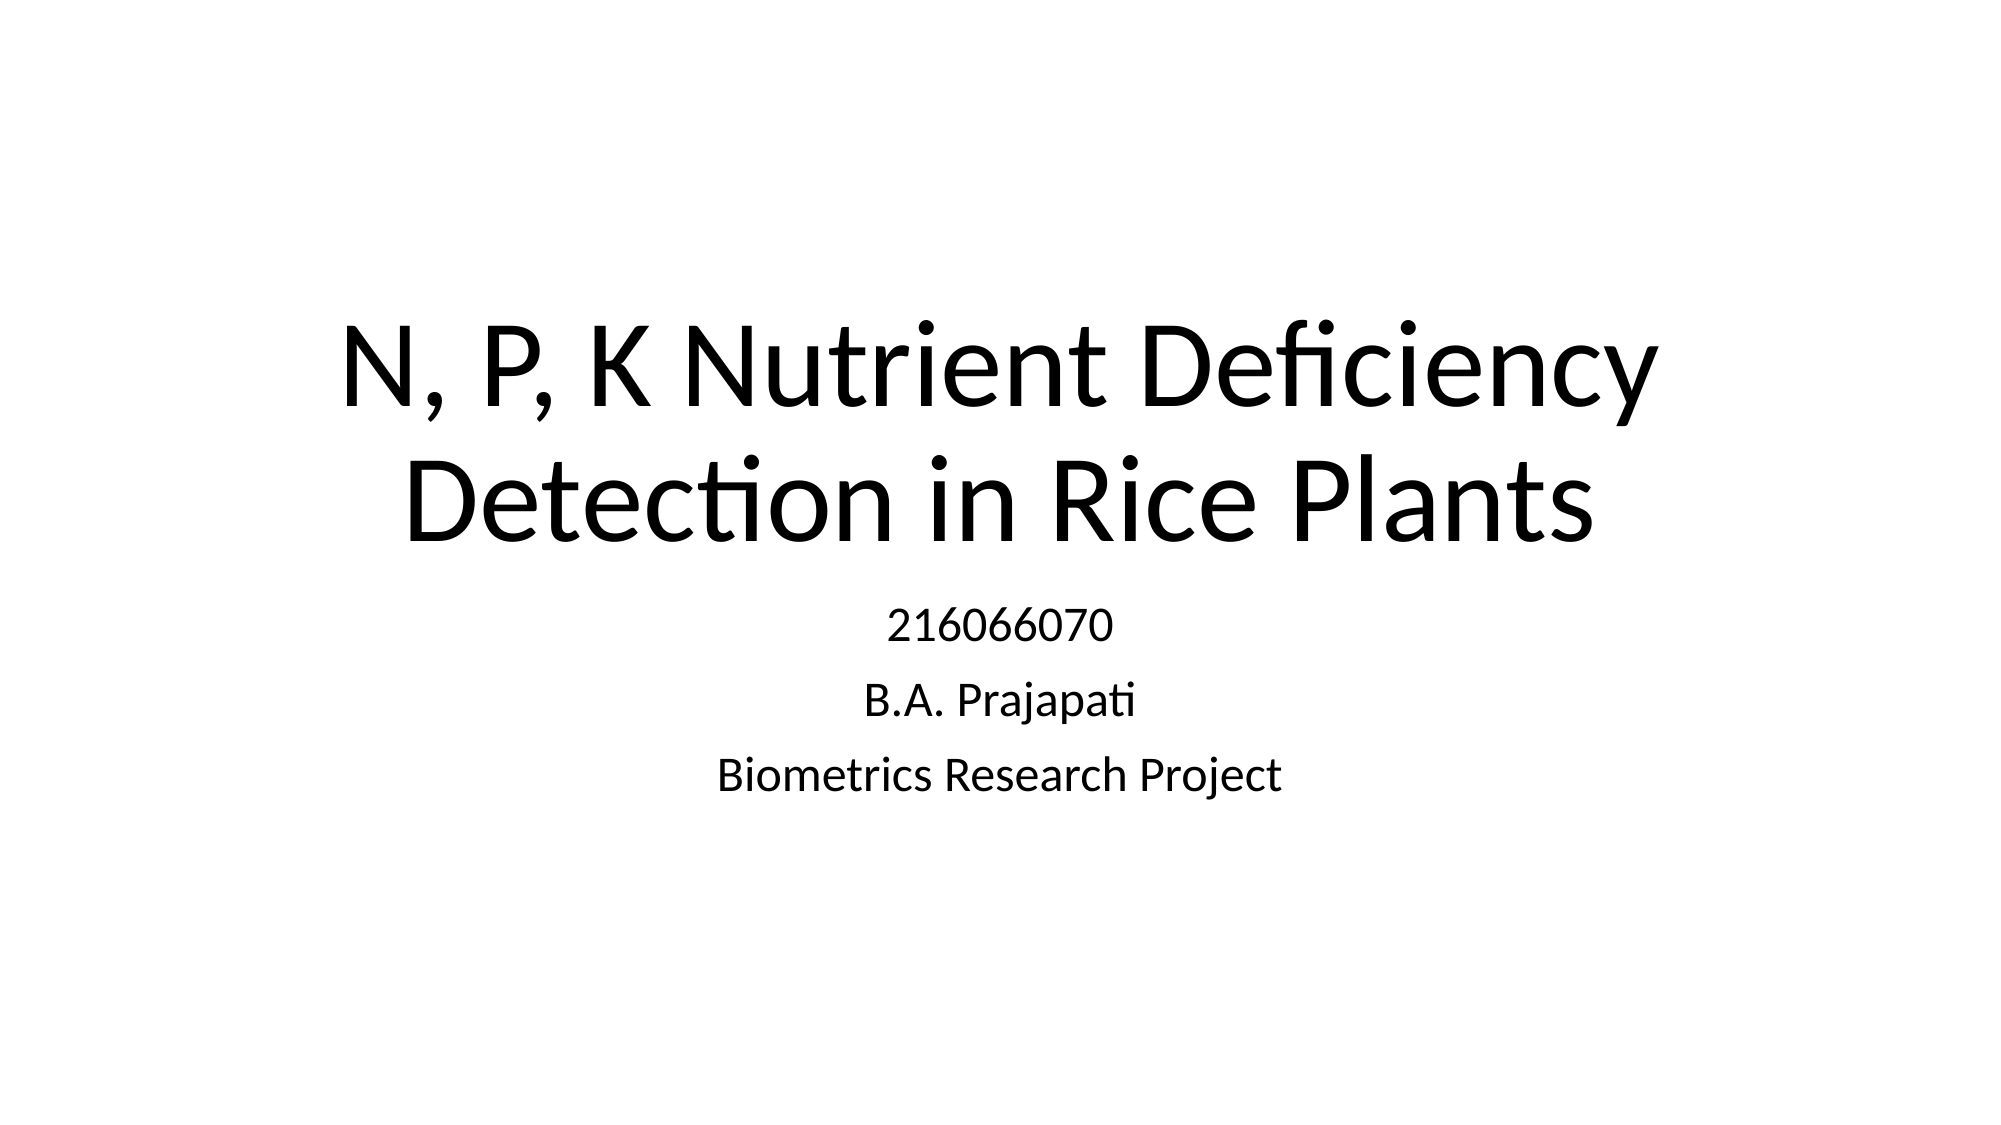

# N, P, K Nutrient Deficiency Detection in Rice Plants
216066070
B.A. Prajapati
Biometrics Research Project